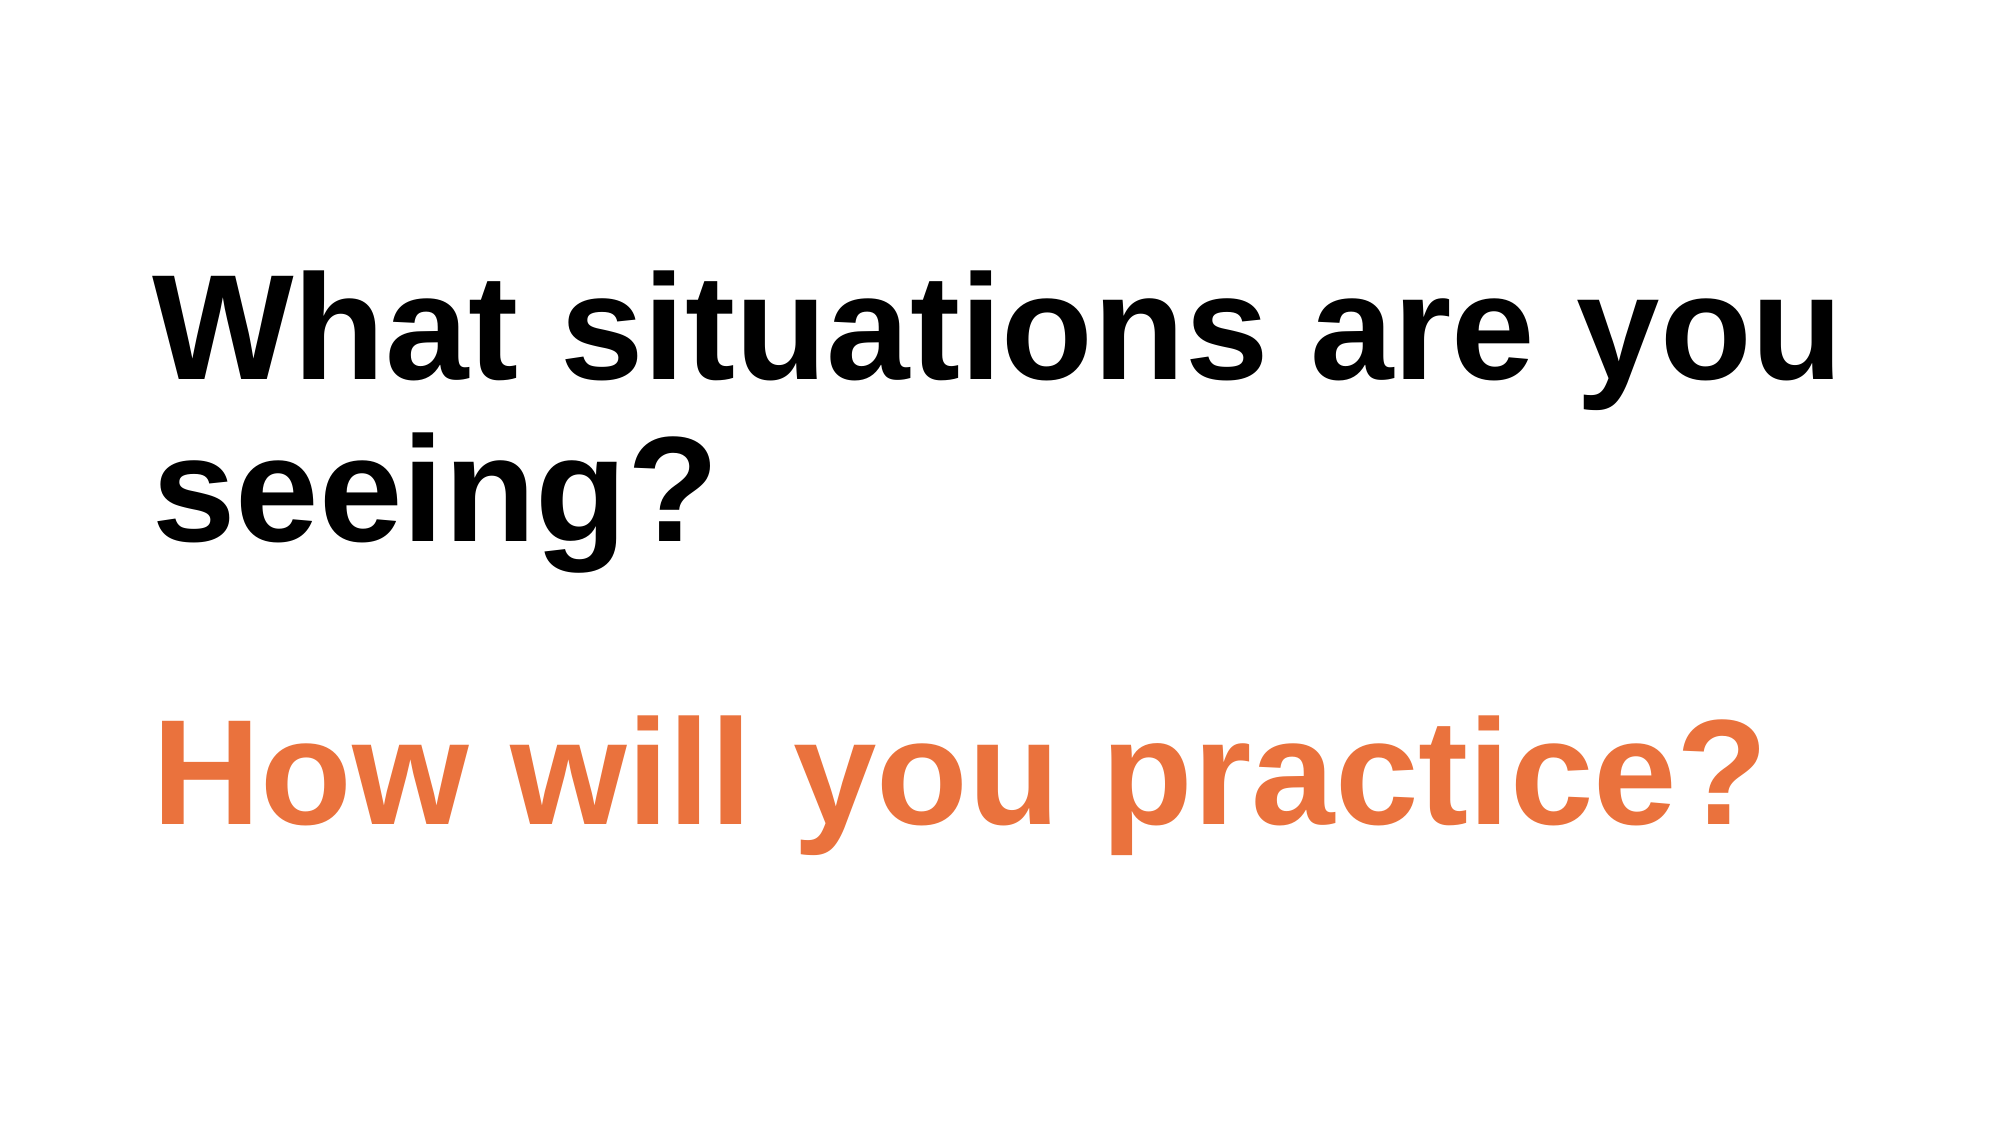

What situations are you seeing?
How will you practice?